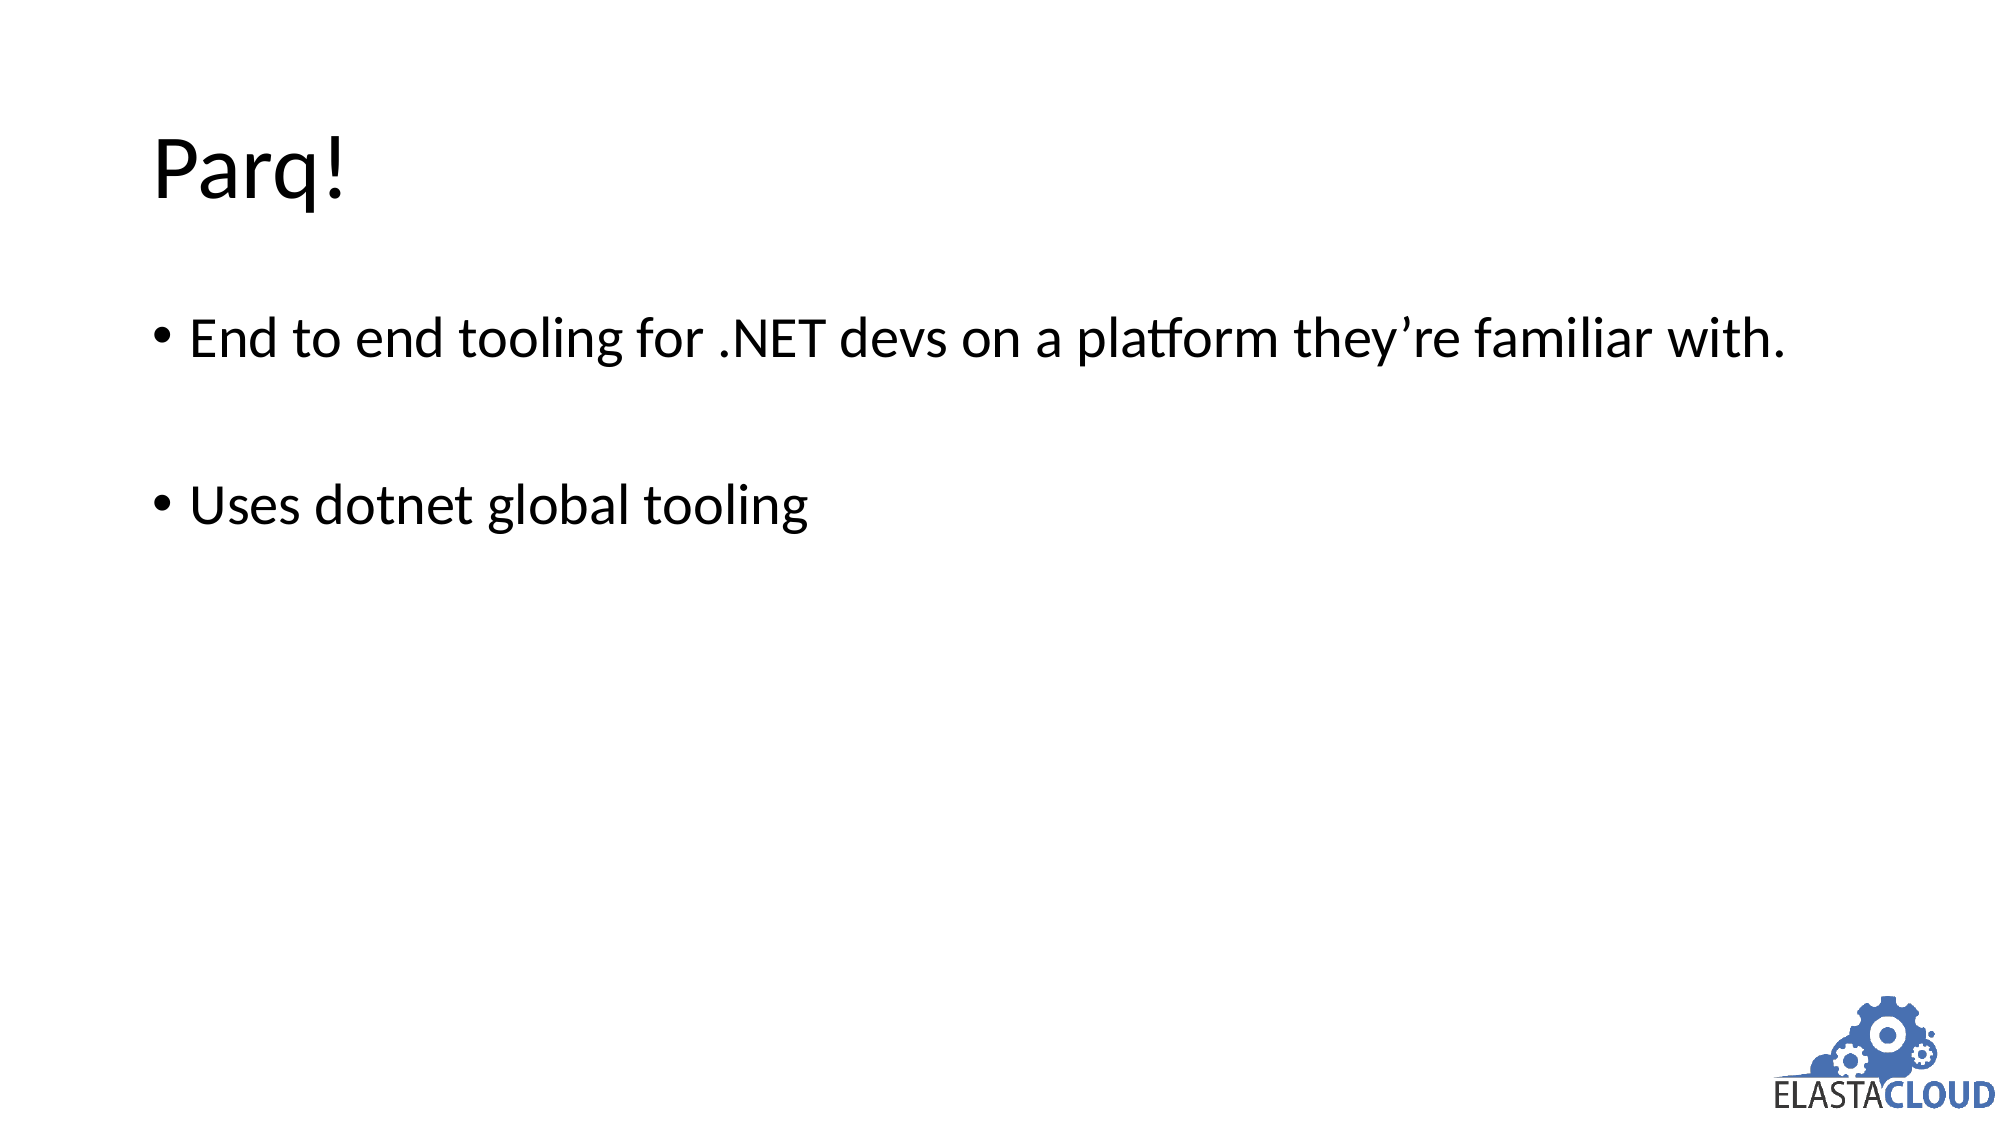

# Parq!
End to end tooling for .NET devs on a platform they’re familiar with.

Uses dotnet global tooling